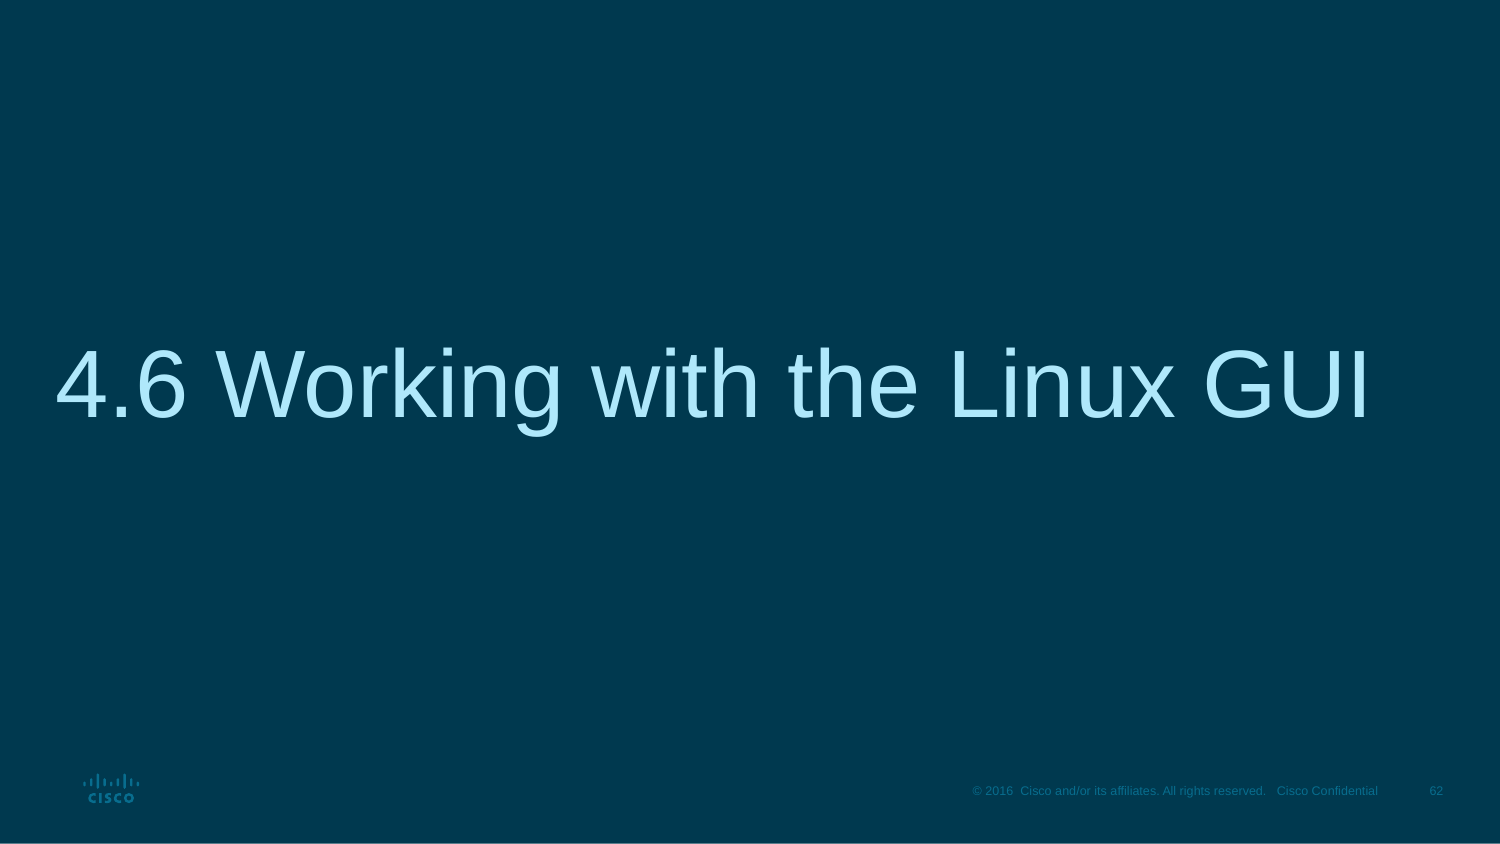

# 4.6 Working with the Linux GUI